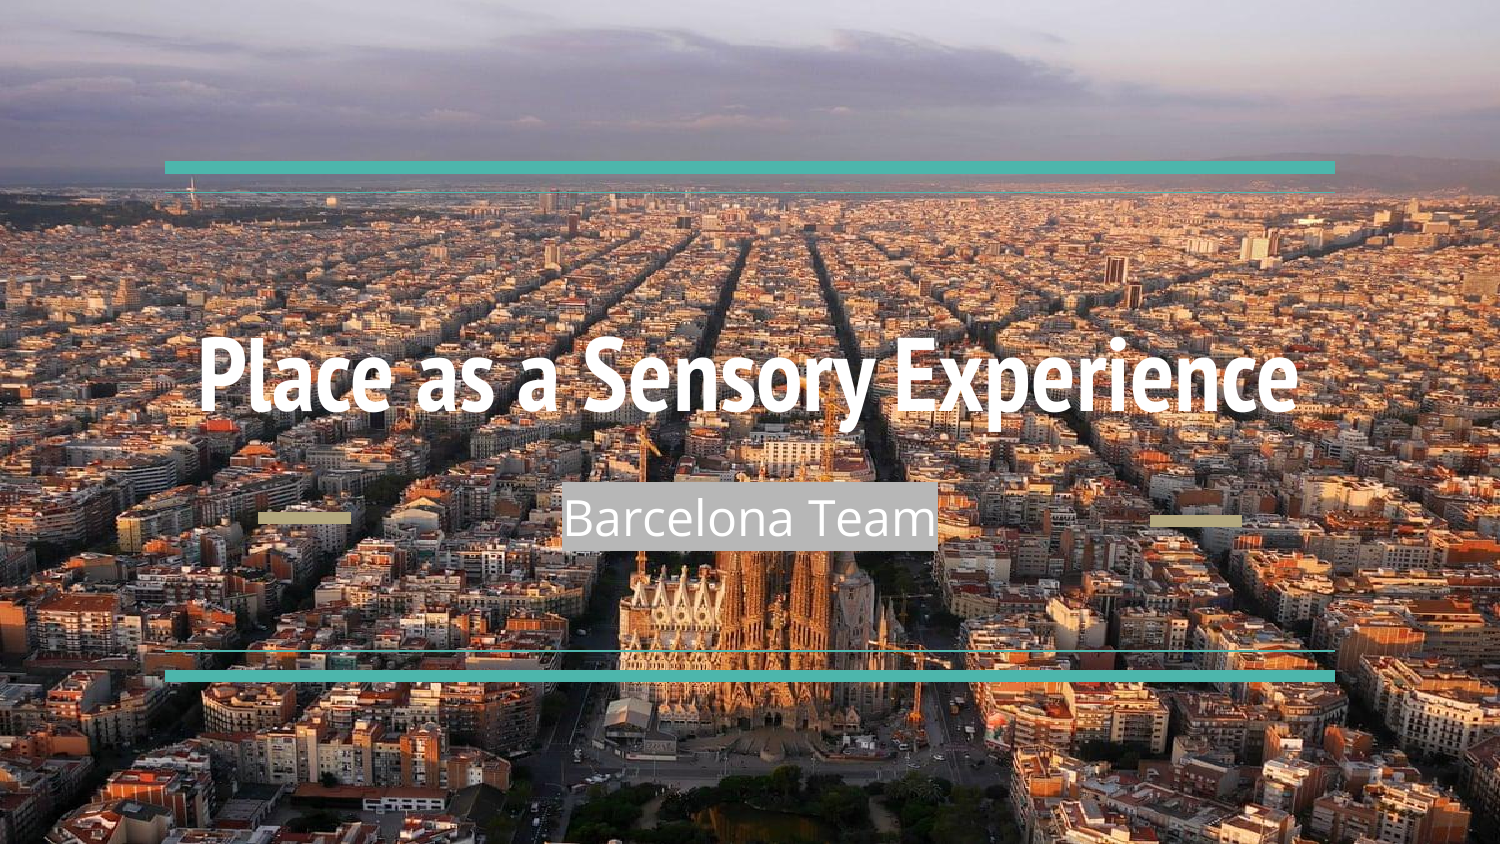

# Place as a Sensory Experience
Barcelona Team